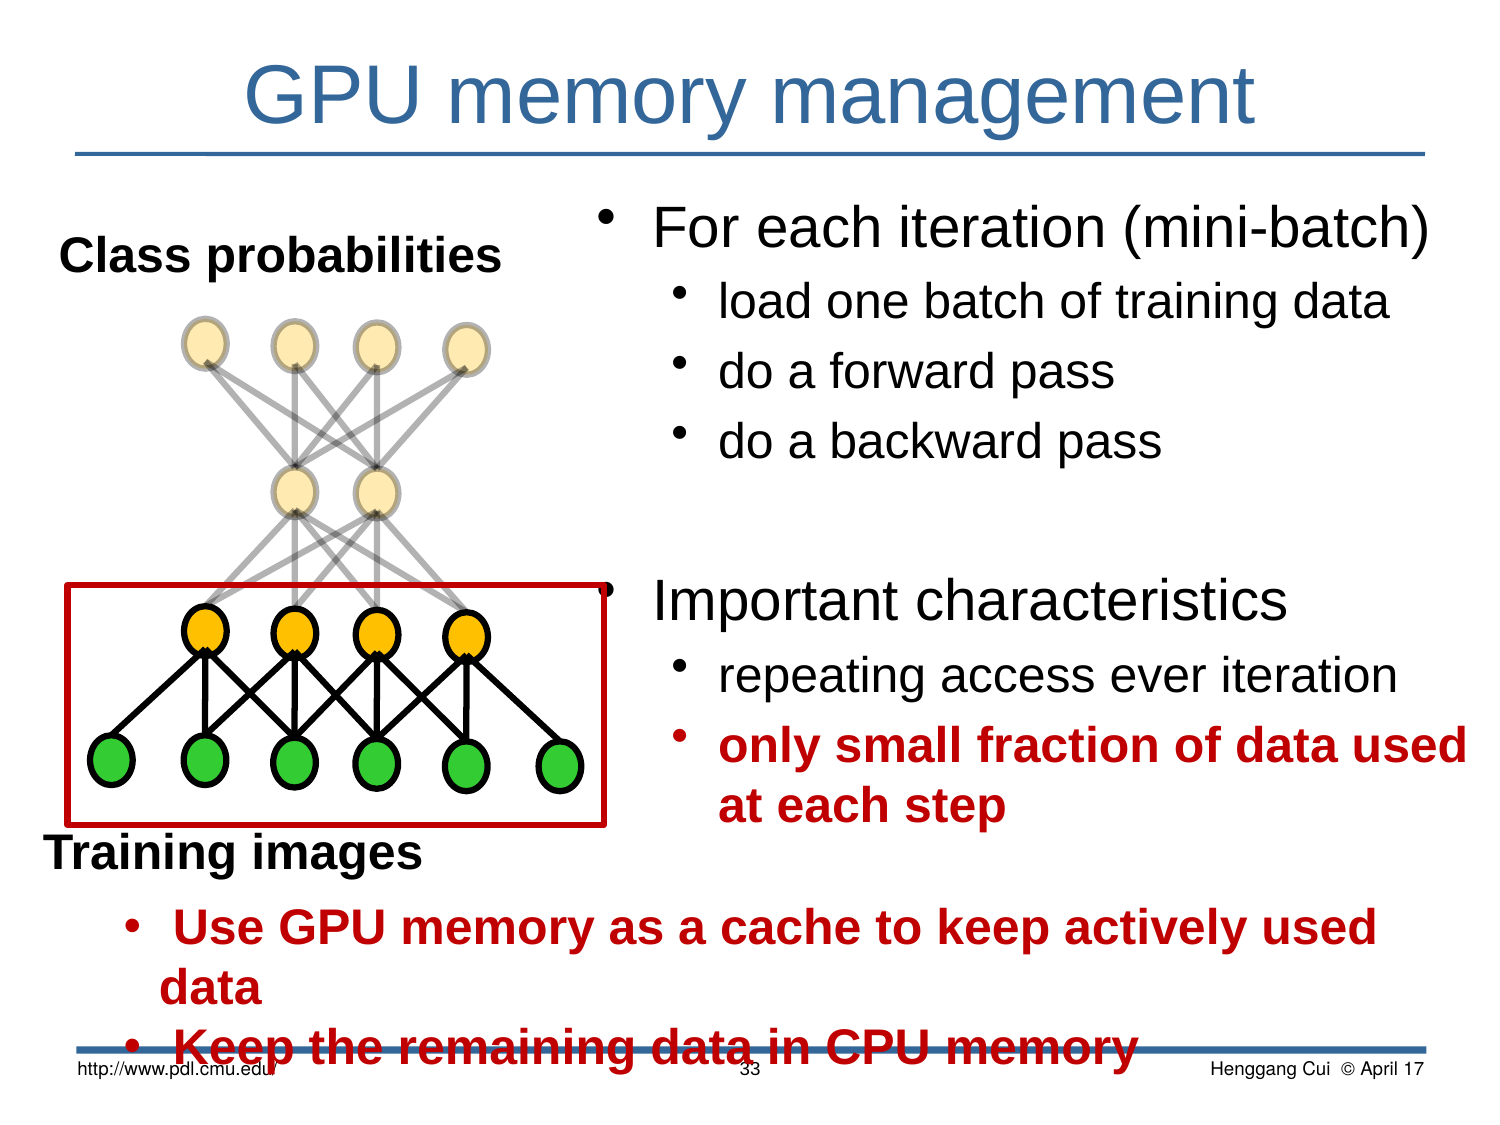

# GPU memory management
For each iteration (mini-batch)
load one batch of training data
do a forward pass
do a backward pass

Important characteristics
repeating access ever iteration
only small fraction of data used
at each step

Class probabilities

Training images
 Use GPU memory as a cache to keep actively used data
 Keep the remaining data in CPU memory
http://www.pdl.cmu.edu/
   Henggang Cui  © April 17
33